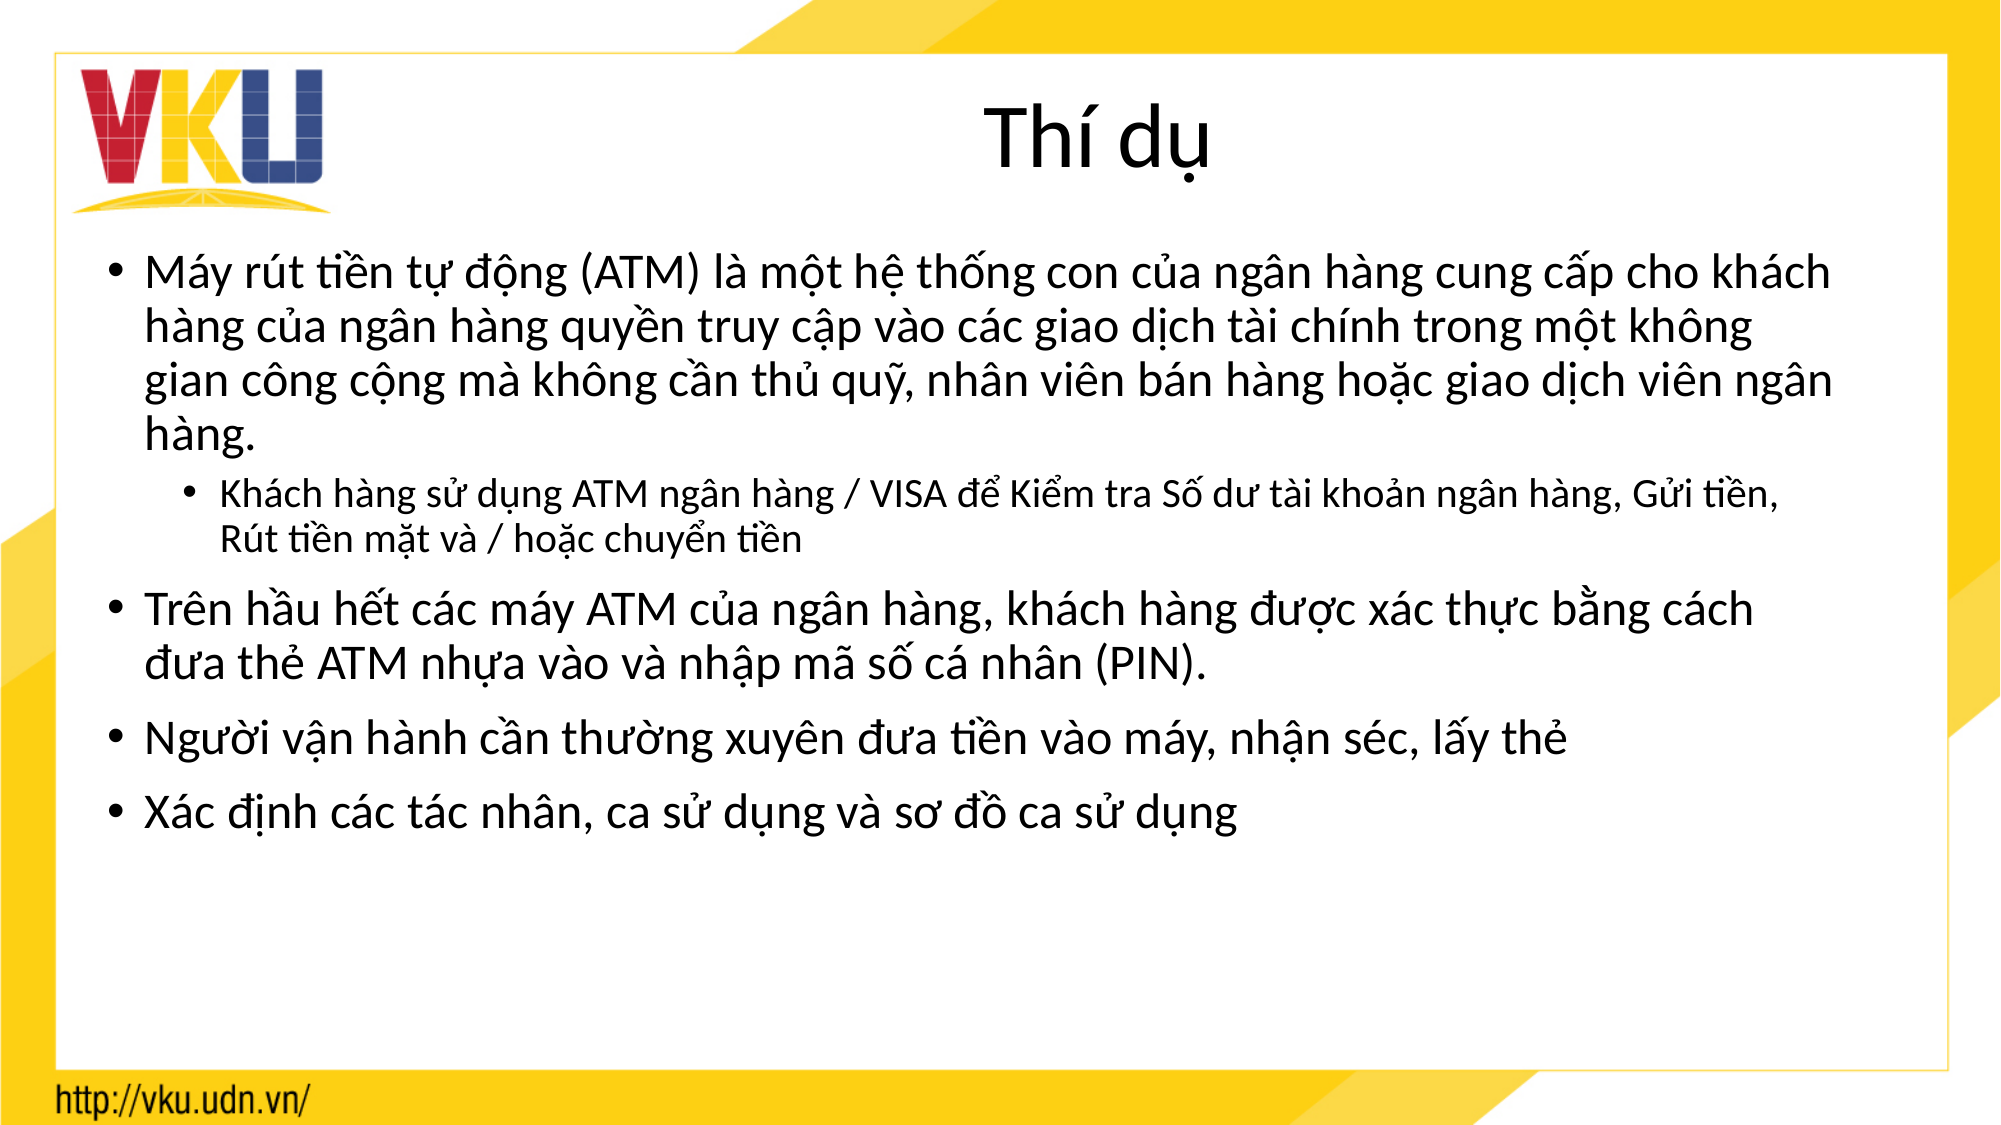

# Thí dụ
Máy rút tiền tự động (ATM) là một hệ thống con của ngân hàng cung cấp cho khách hàng của ngân hàng quyền truy cập vào các giao dịch tài chính trong một không gian công cộng mà không cần thủ quỹ, nhân viên bán hàng hoặc giao dịch viên ngân hàng.
Khách hàng sử dụng ATM ngân hàng / VISA để Kiểm tra Số dư tài khoản ngân hàng, Gửi tiền, Rút tiền mặt và / hoặc chuyển tiền
Trên hầu hết các máy ATM của ngân hàng, khách hàng được xác thực bằng cách đưa thẻ ATM nhựa vào và nhập mã số cá nhân (PIN).
Người vận hành cần thường xuyên đưa tiền vào máy, nhận séc, lấy thẻ
Xác định các tác nhân, ca sử dụng và sơ đồ ca sử dụng
64